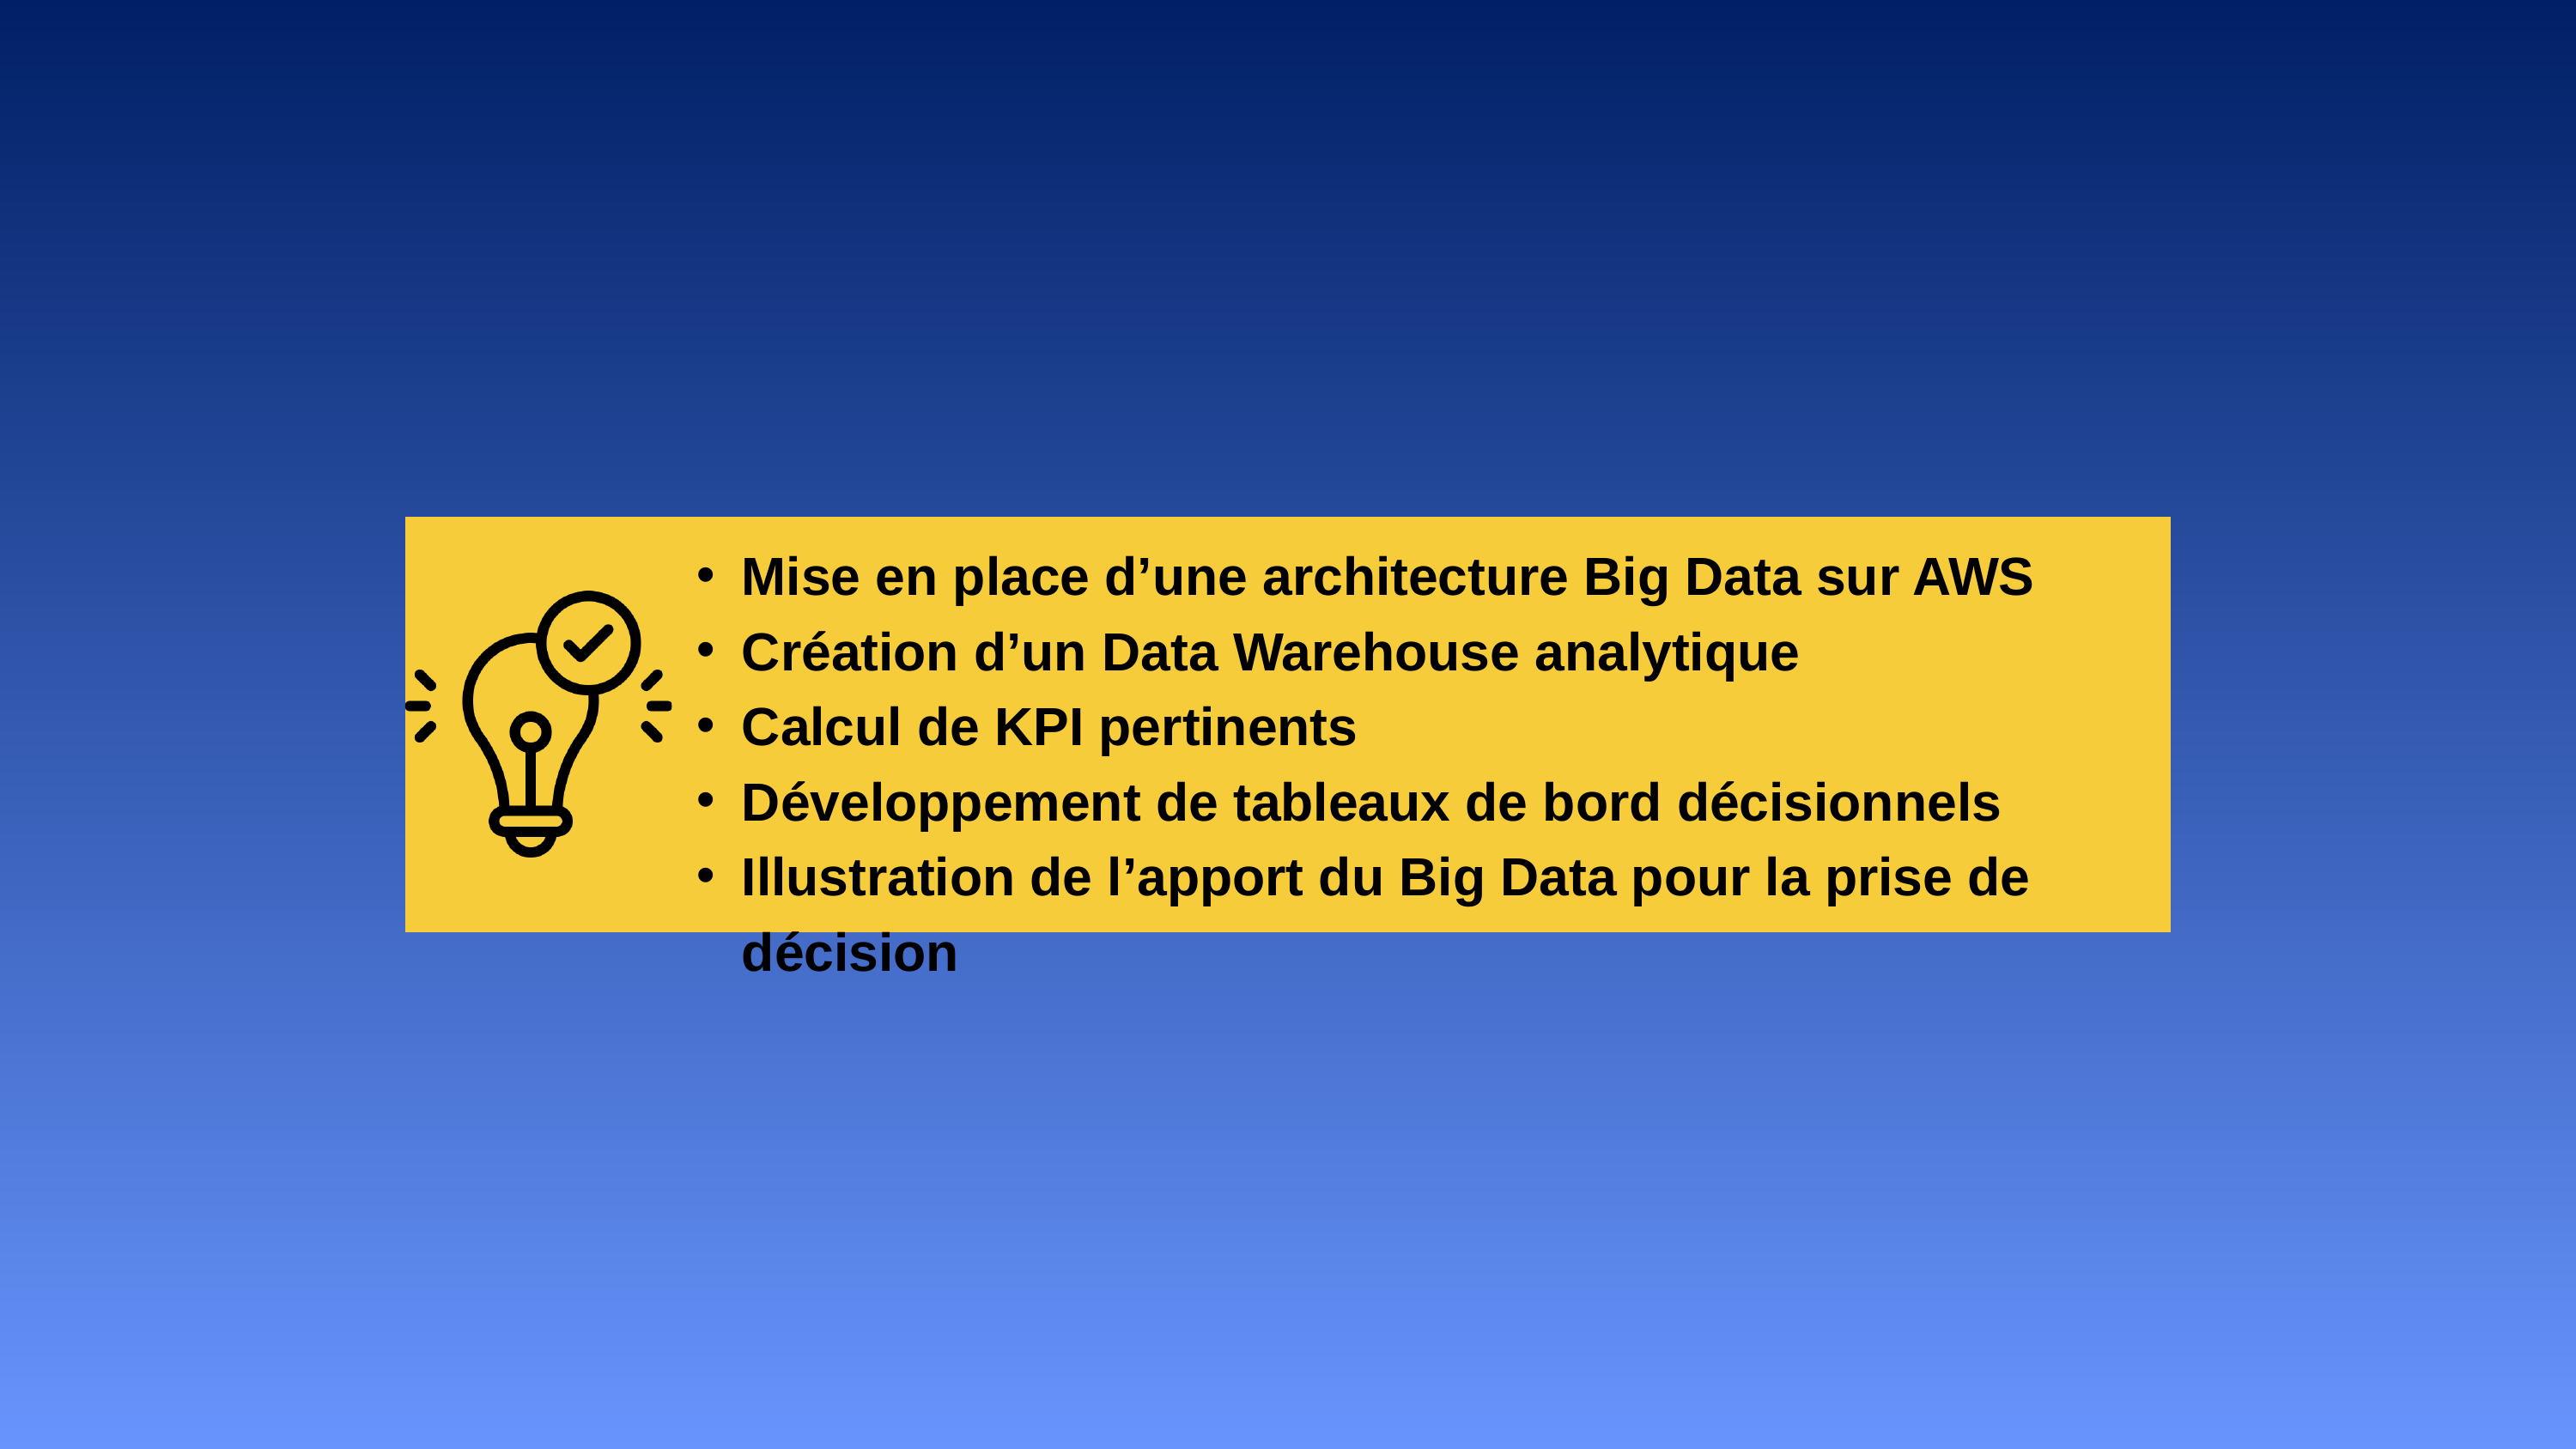

Mise en place d’une architecture Big Data sur AWS
Création d’un Data Warehouse analytique
Calcul de KPI pertinents
Développement de tableaux de bord décisionnels
Illustration de l’apport du Big Data pour la prise de décision